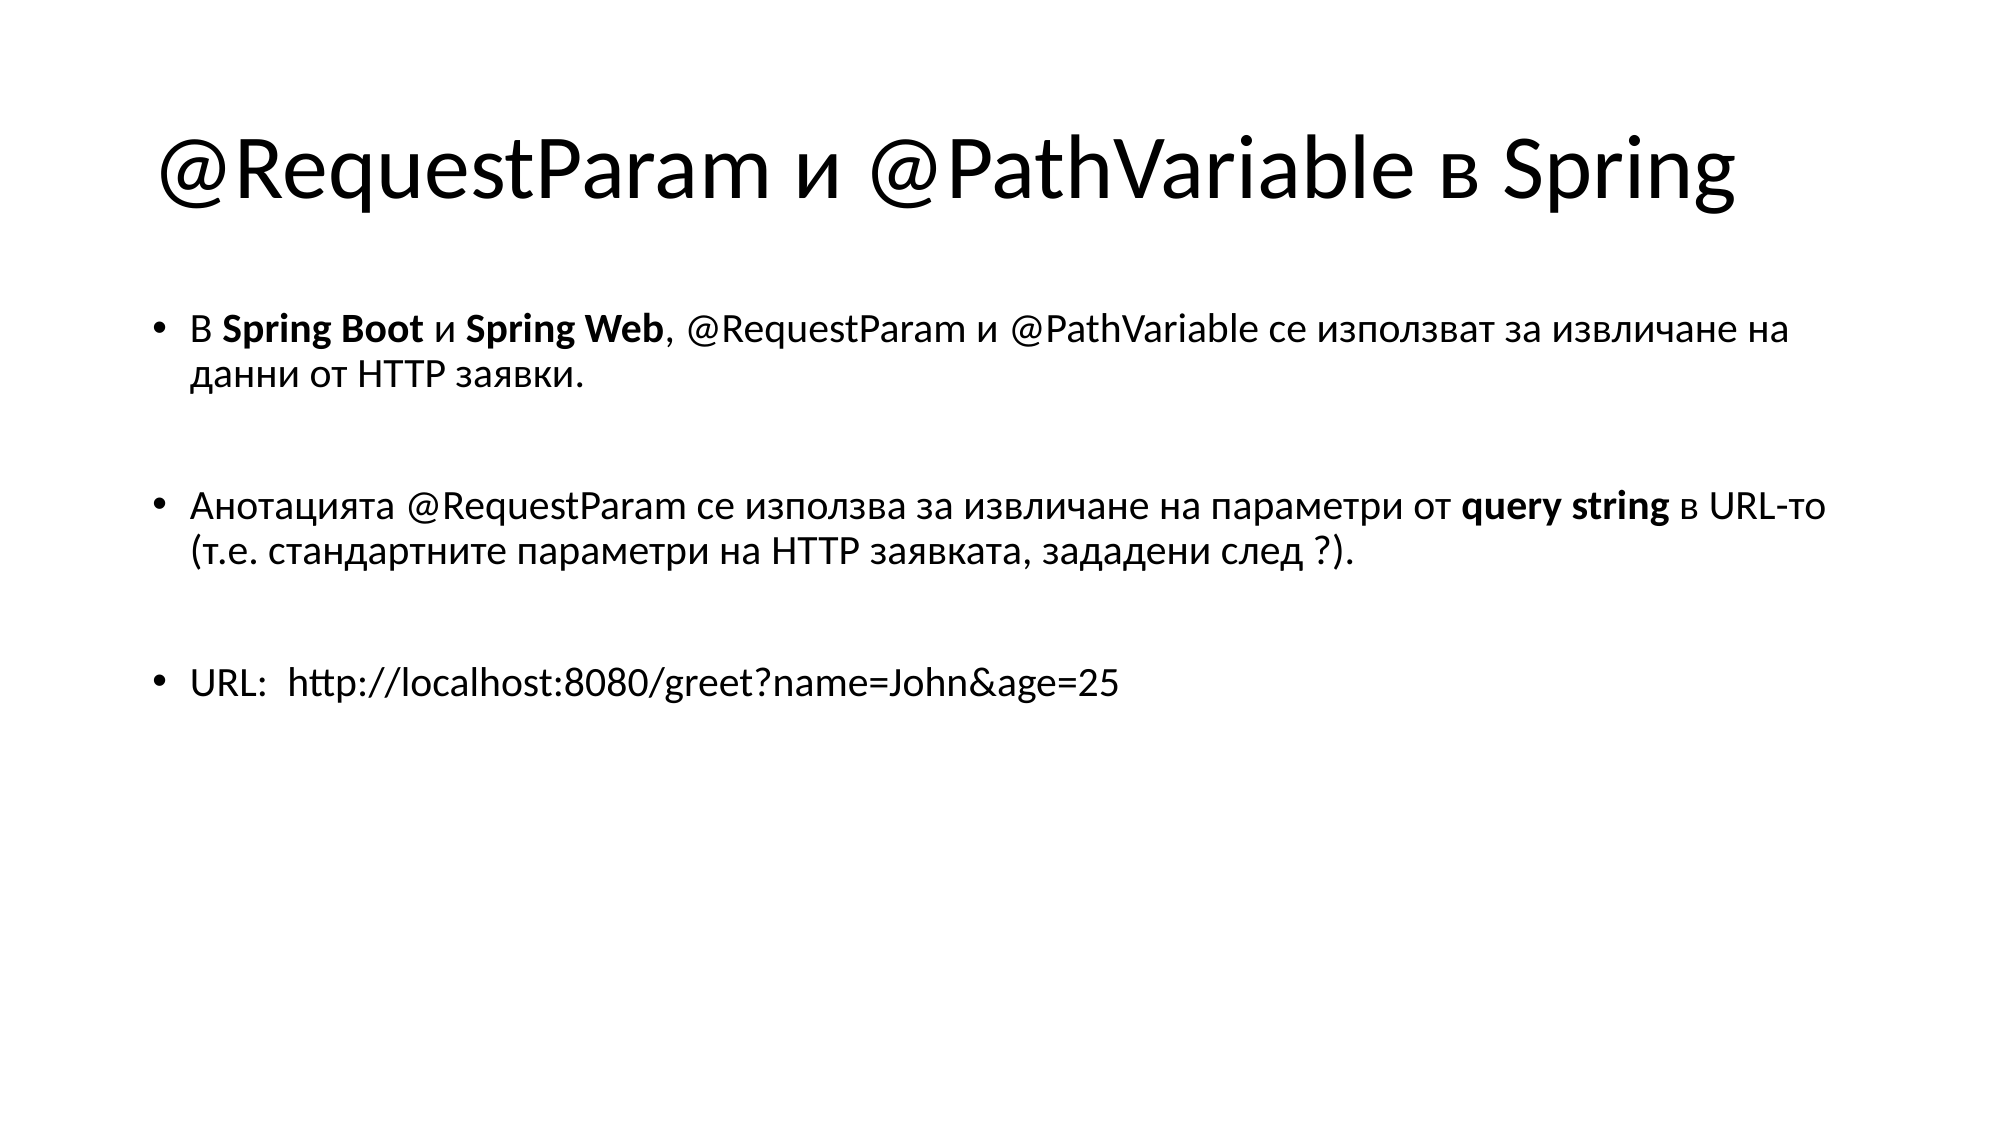

# @RequestParam и @PathVariable в Spring
В Spring Boot и Spring Web, @RequestParam и @PathVariable се използват за извличане на данни от HTTP заявки.

Анотацията @RequestParam се използва за извличане на параметри от query string в URL-то (т.е. стандартните параметри на HTTP заявката, зададени след ?).

URL:  http://localhost:8080/greet?name=John&age=25

30